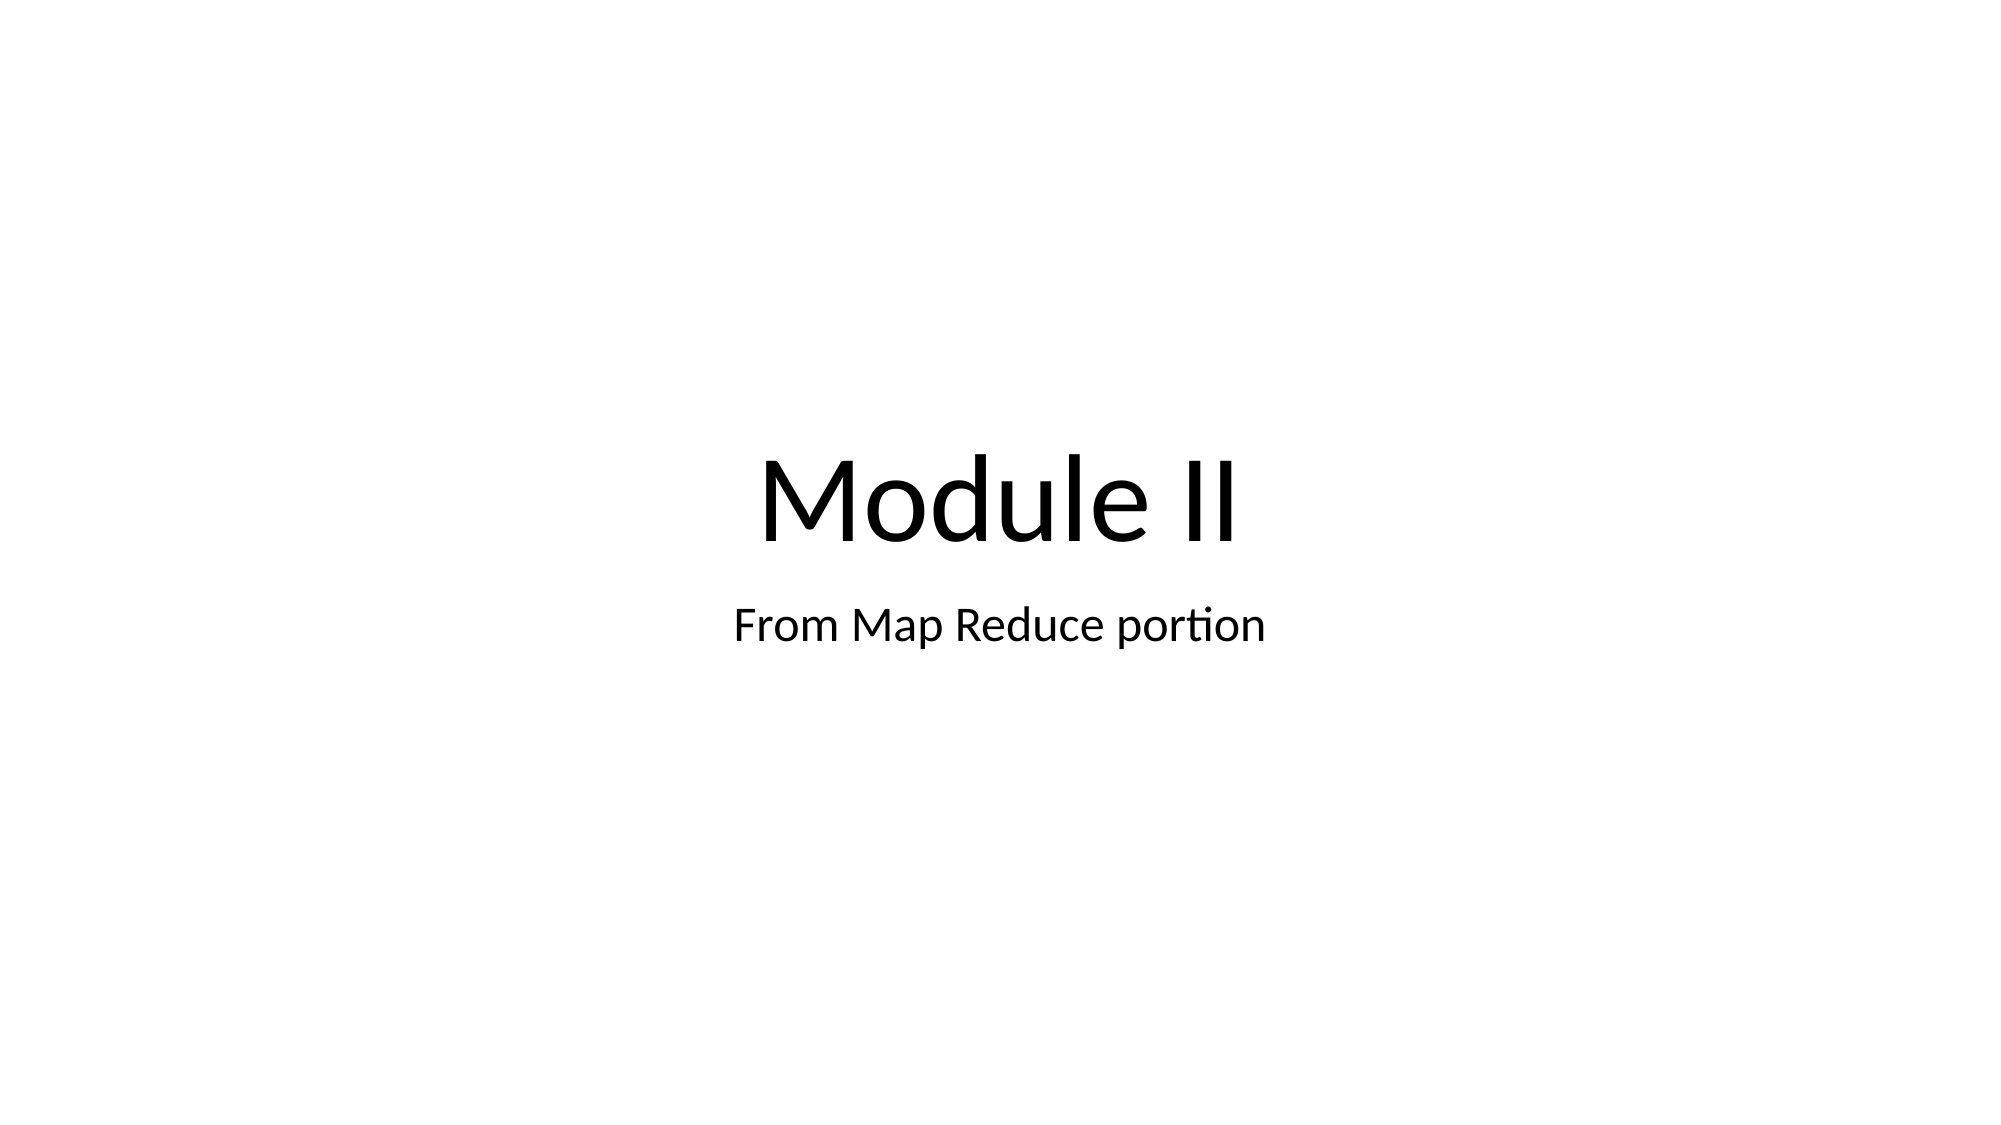

# Module II
From Map Reduce portion